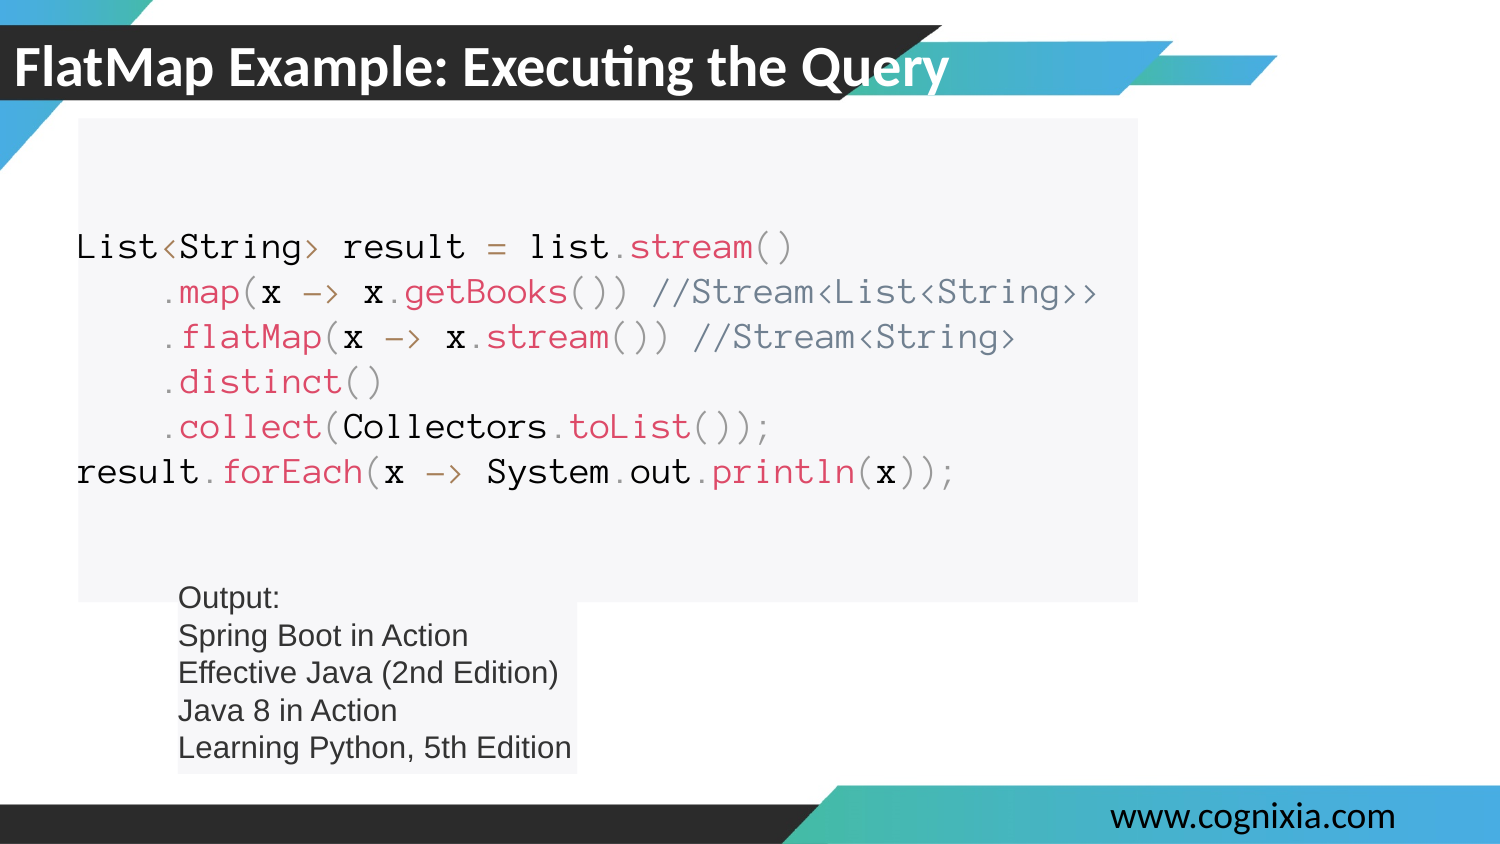

# FlatMap Example: Executing the Query
List<String> result = list.stream()
    .map(x -> x.getBooks()) //Stream<List<String>>
    .flatMap(x -> x.stream()) //Stream<String>
    .distinct()
    .collect(Collectors.toList());
result.forEach(x -> System.out.println(x));
Output:
Spring Boot in Action
Effective Java (2nd Edition)
Java 8 in Action
Learning Python, 5th Edition